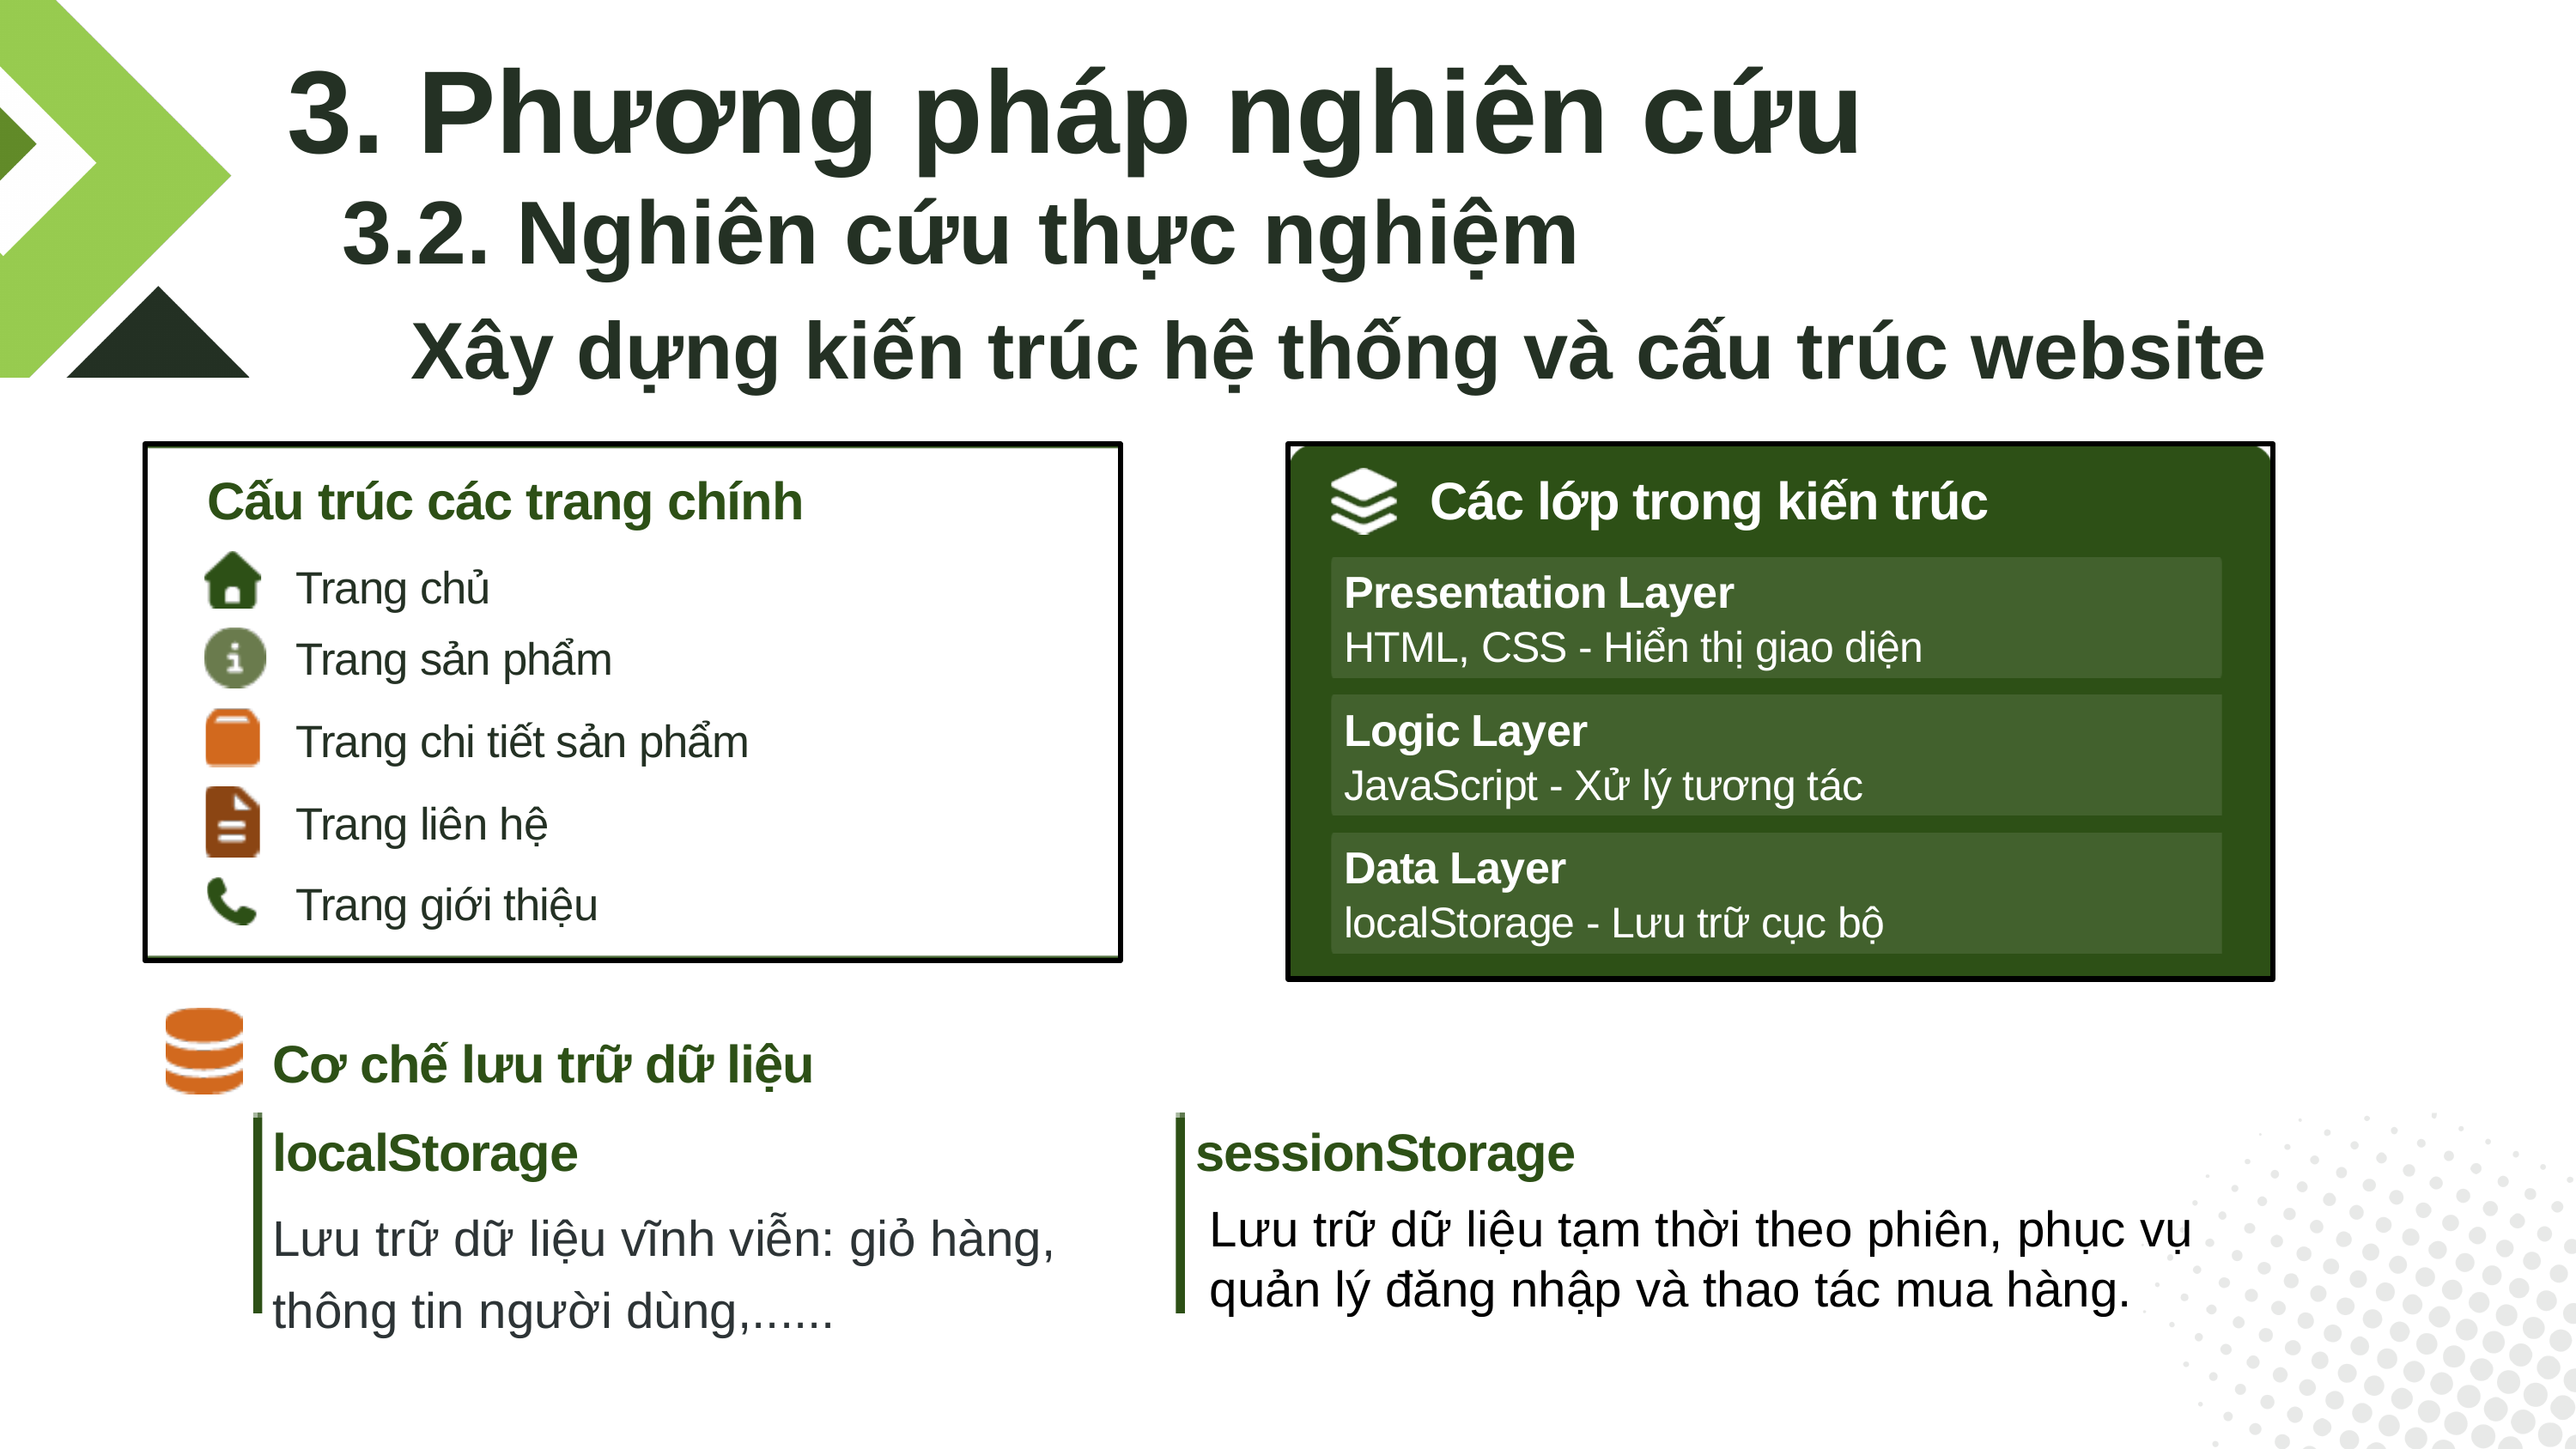

3. Phương pháp nghiên cứu
3.2. Nghiên cứu thực nghiệm
Xây dựng kiến trúc hệ thống và cấu trúc website

Cấu trúc các trang chính
Các lớp trong kiến trúc

Trang chủ

Presentation Layer
HTML, CSS - Hiển thị giao diện
Trang sản phẩm

Logic Layer
Trang chi tiết sản phẩm

JavaScript - Xử lý tương tác

Trang liên hệ

Data Layer
Trang giới thiệu

localStorage - Lưu trữ cục bộ

Cơ chế lưu trữ dữ liệu

localStorage
sessionStorage
Lưu trữ dữ liệu vĩnh viễn: giỏ hàng, thông tin người dùng,......
Lưu trữ dữ liệu tạm thời theo phiên, phục vụ quản lý đăng nhập và thao tác mua hàng.